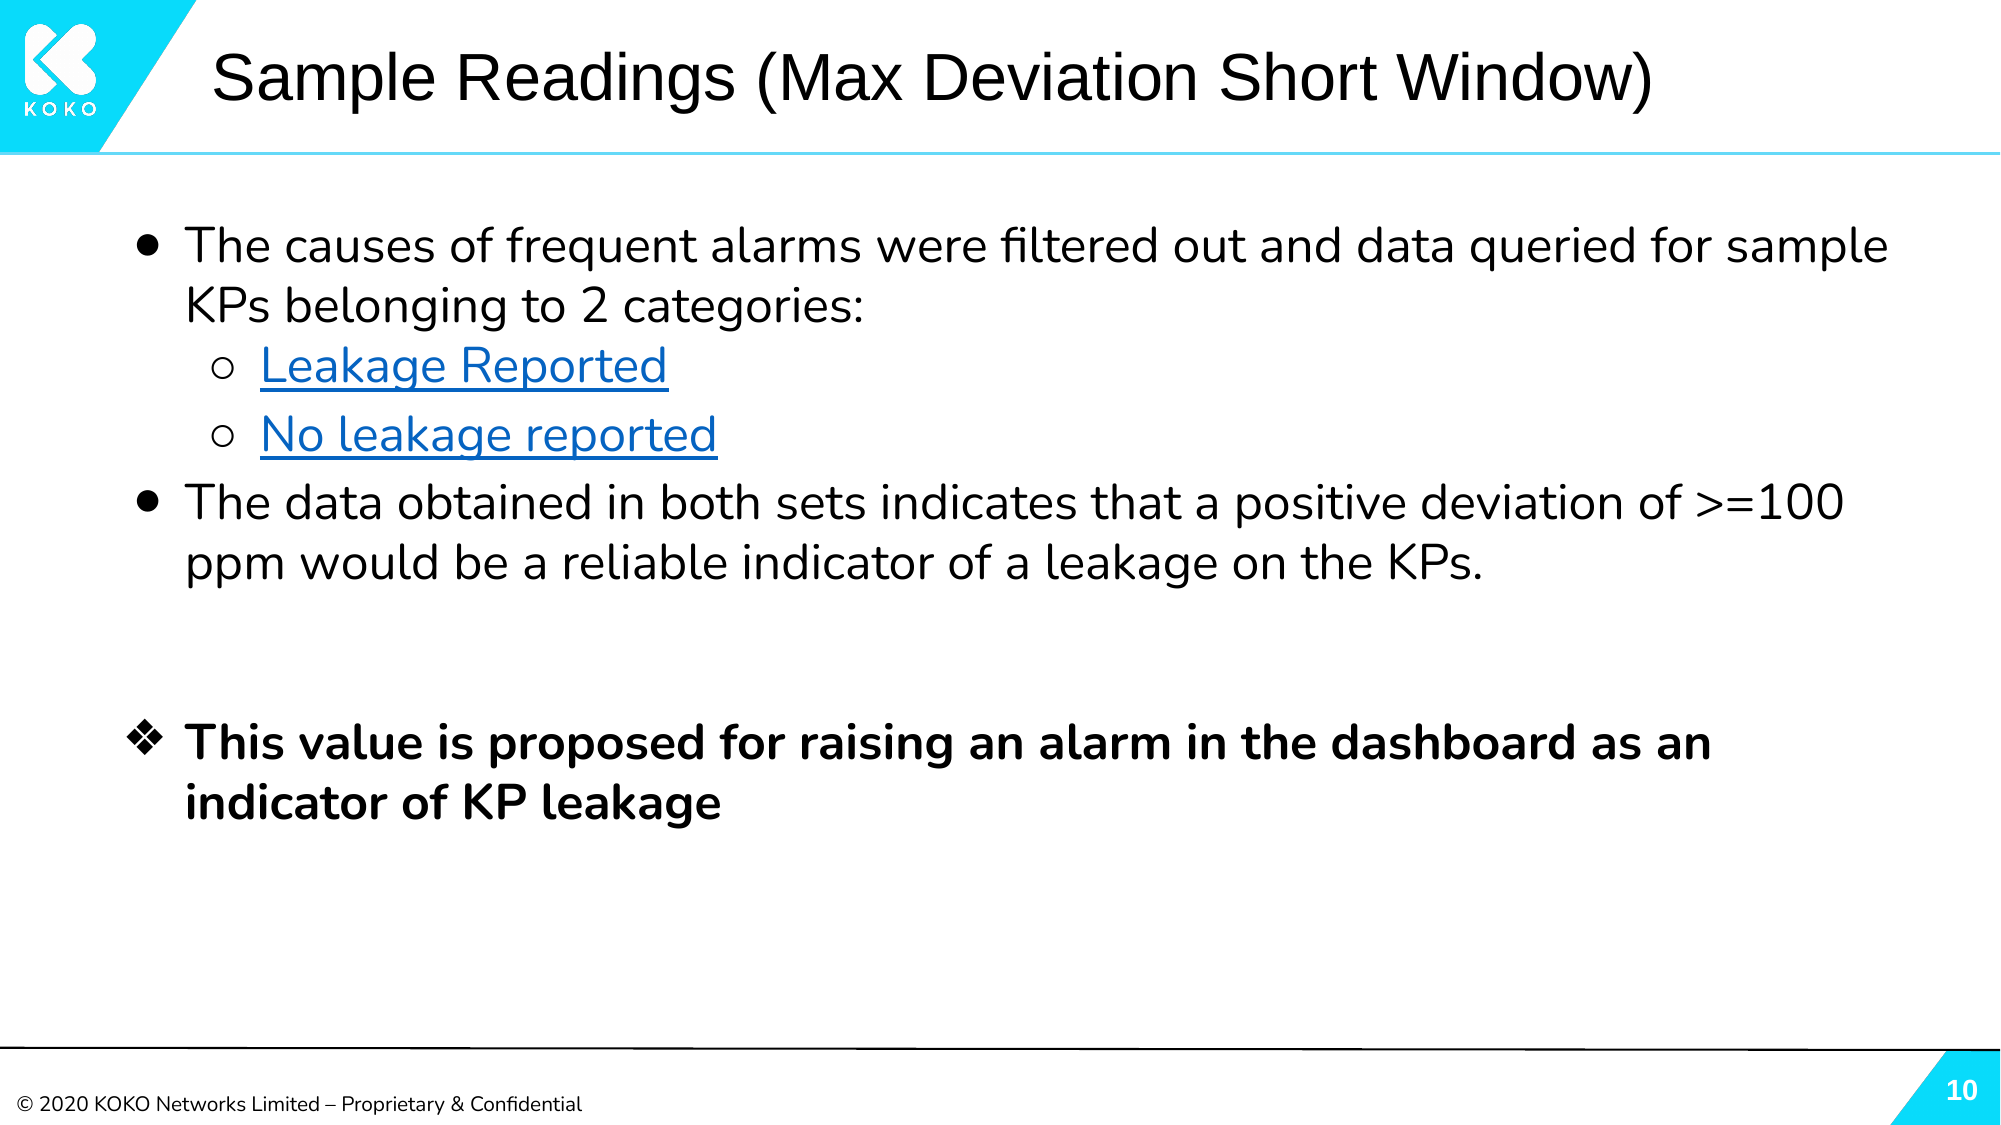

# Sample Readings (Max Deviation Short Window)
The causes of frequent alarms were filtered out and data queried for sample KPs belonging to 2 categories:
Leakage Reported
No leakage reported
The data obtained in both sets indicates that a positive deviation of >=100 ppm would be a reliable indicator of a leakage on the KPs.

This value is proposed for raising an alarm in the dashboard as an indicator of KP leakage

10